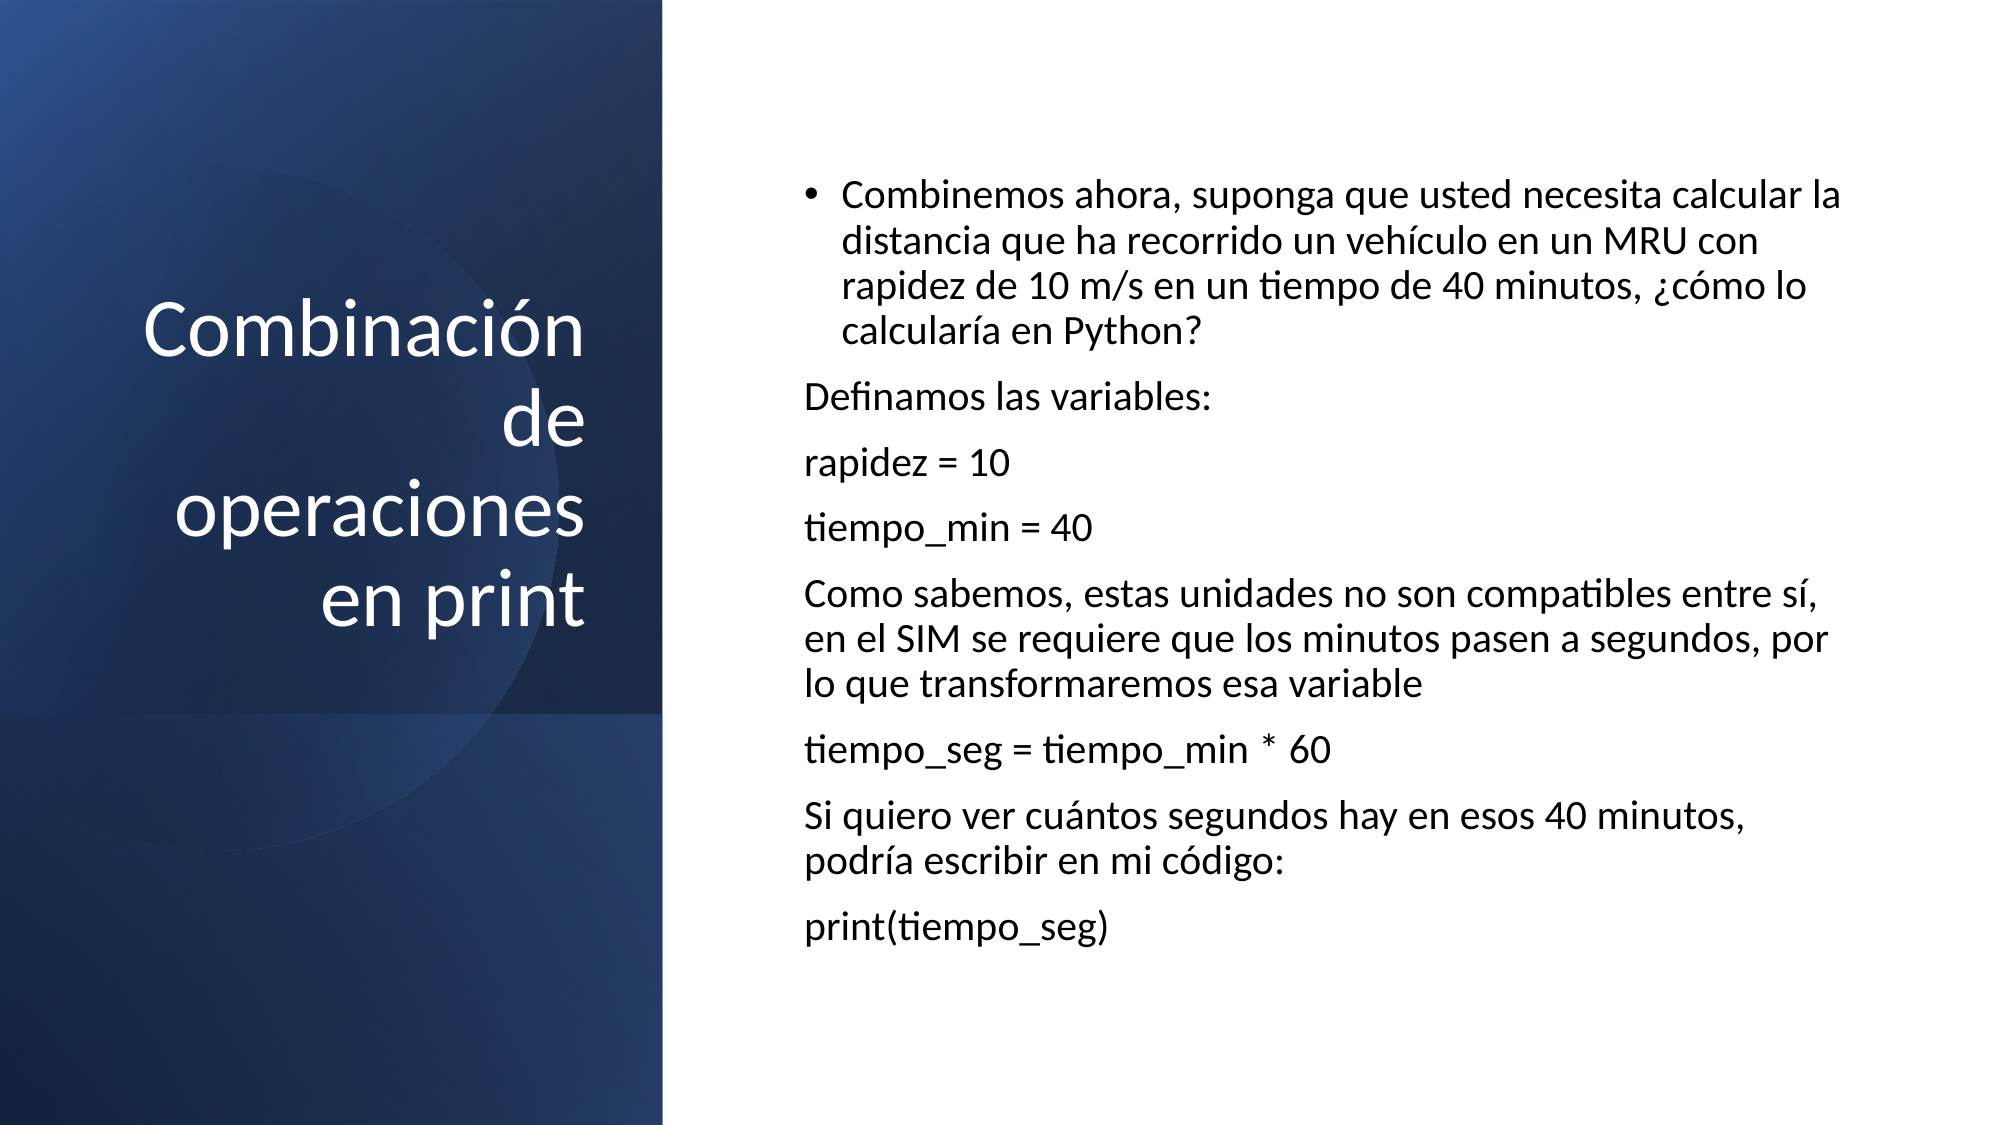

# Combinación de operaciones en print
Combinemos ahora, suponga que usted necesita calcular la distancia que ha recorrido un vehículo en un MRU con rapidez de 10 m/s en un tiempo de 40 minutos, ¿cómo lo calcularía en Python?
Definamos las variables:
rapidez = 10
tiempo_min = 40
Como sabemos, estas unidades no son compatibles entre sí, en el SIM se requiere que los minutos pasen a segundos, por lo que transformaremos esa variable
tiempo_seg = tiempo_min * 60
Si quiero ver cuántos segundos hay en esos 40 minutos, podría escribir en mi código:
print(tiempo_seg)